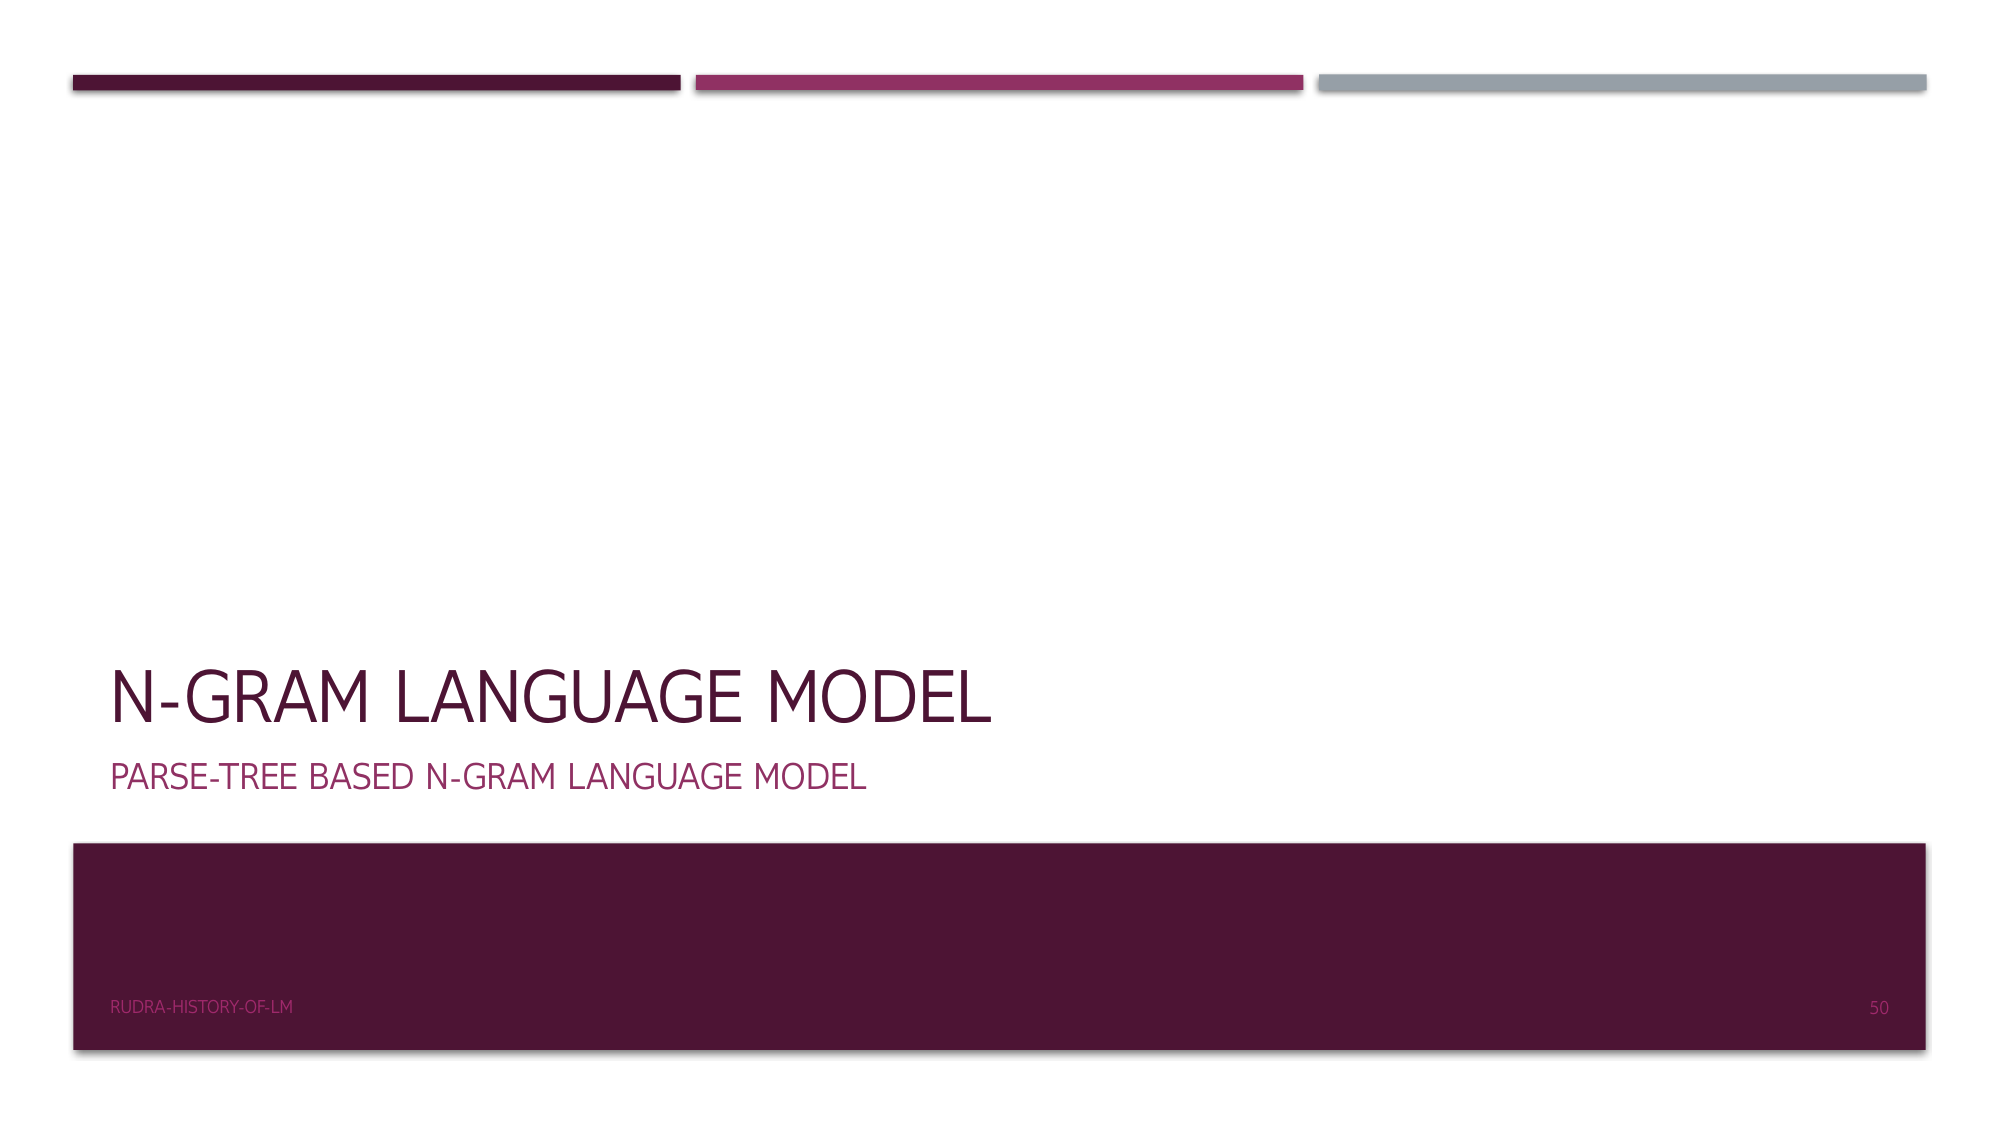

# n-gram Language Model
Parse-Tree Based n-gram Language Model
Rudra-History-of-LM
50